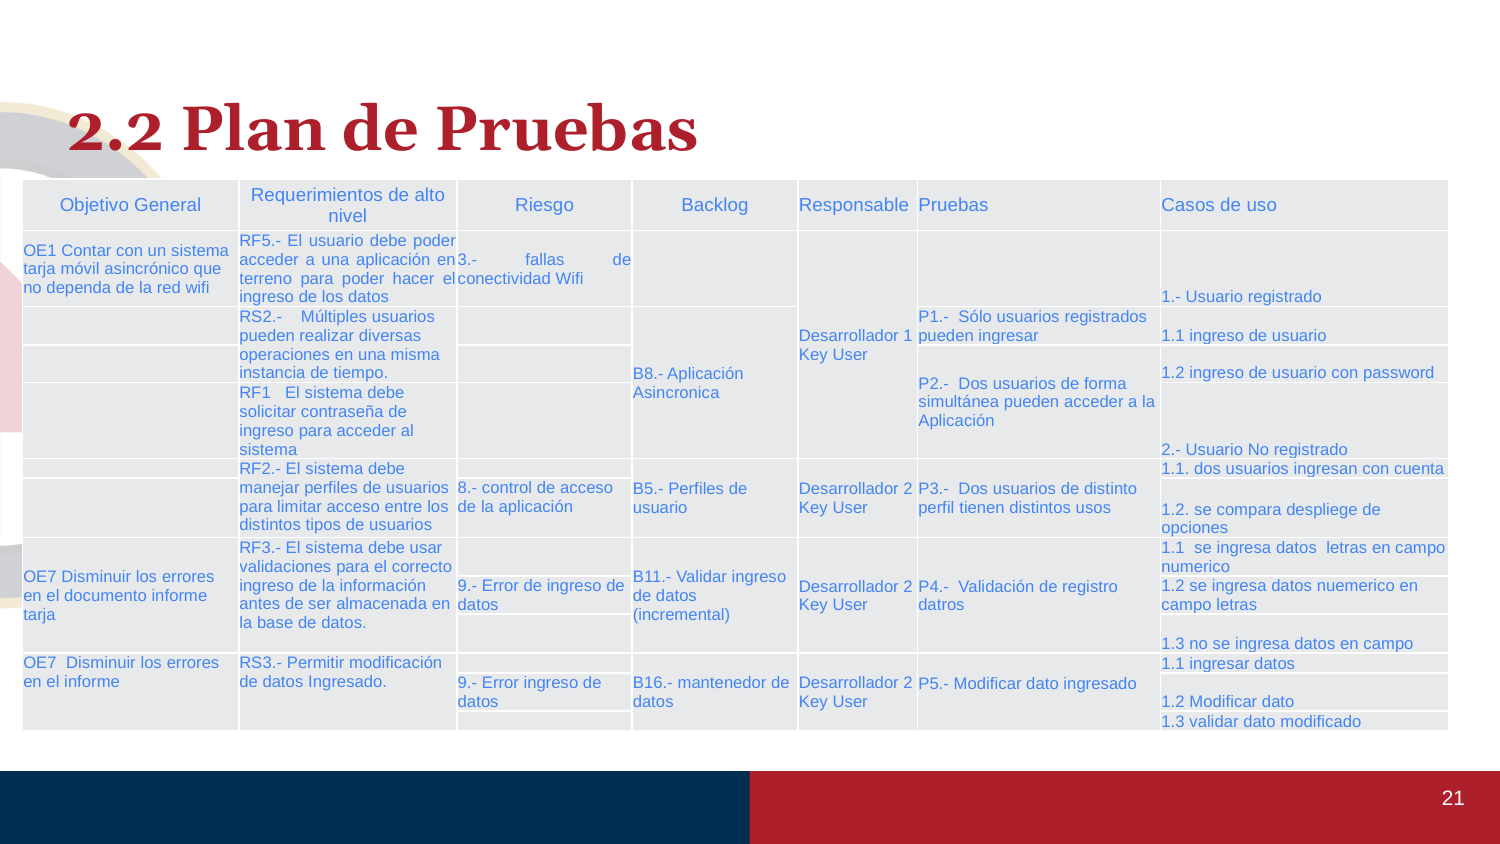

# 2.2 Plan de Pruebas
| Objetivo General | Requerimientos de alto nivel | Riesgo | Backlog | Responsable | Pruebas | Casos de uso |
| --- | --- | --- | --- | --- | --- | --- |
| OE1 Contar con un sistema tarja móvil asincrónico que no dependa de la red wifi | RF5.- El usuario debe poder acceder a una aplicación en terreno para poder hacer el ingreso de los datos | 3.- fallas de conectividad Wifi |  | Desarrollador 1 Key User |  | 1.- Usuario registrado |
|  | RS2.-    Múltiples usuarios pueden realizar diversas operaciones en una misma instancia de tiempo. |  | B8.- Aplicación Asincronica |  | P1.- Sólo usuarios registrados pueden ingresar | 1.1 ingreso de usuario |
|  |  |  |  |  | P2.- Dos usuarios de forma simultánea pueden acceder a la Aplicación | 1.2 ingreso de usuario con password |
|  | RF1   El sistema debe solicitar contraseña de ingreso para acceder al sistema |  |  |  |  | 2.- Usuario No registrado |
|  | RF2.- El sistema debe manejar perfiles de usuarios para limitar acceso entre los distintos tipos de usuarios |  | B5.- Perfiles de usuario | Desarrollador 2 Key User | P3.- Dos usuarios de distinto perfil tienen distintos usos | 1.1. dos usuarios ingresan con cuenta |
|  |  | 8.- control de acceso de la aplicación |  |  |  | 1.2. se compara despliege de opciones |
| OE7 Disminuir los errores en el documento informe tarja | RF3.- El sistema debe usar validaciones para el correcto ingreso de la información antes de ser almacenada en la base de datos. |  | B11.- Validar ingreso de datos (incremental) | Desarrollador 2 Key User | P4.- Validación de registro datros | 1.1 se ingresa datos letras en campo numerico |
|  |  | 9.- Error de ingreso de datos |  |  |  | 1.2 se ingresa datos nuemerico en campo letras |
|  |  |  |  |  |  | 1.3 no se ingresa datos en campo |
| OE7 Disminuir los errores en el informe | RS3.- Permitir modificación de datos Ingresado. |  | B16.- mantenedor de datos | Desarrollador 2 Key User | P5.- Modificar dato ingresado | 1.1 ingresar datos |
|  |  | 9.- Error ingreso de datos |  |  |  | 1.2 Modificar dato |
|  |  |  |  |  |  | 1.3 validar dato modificado |
21